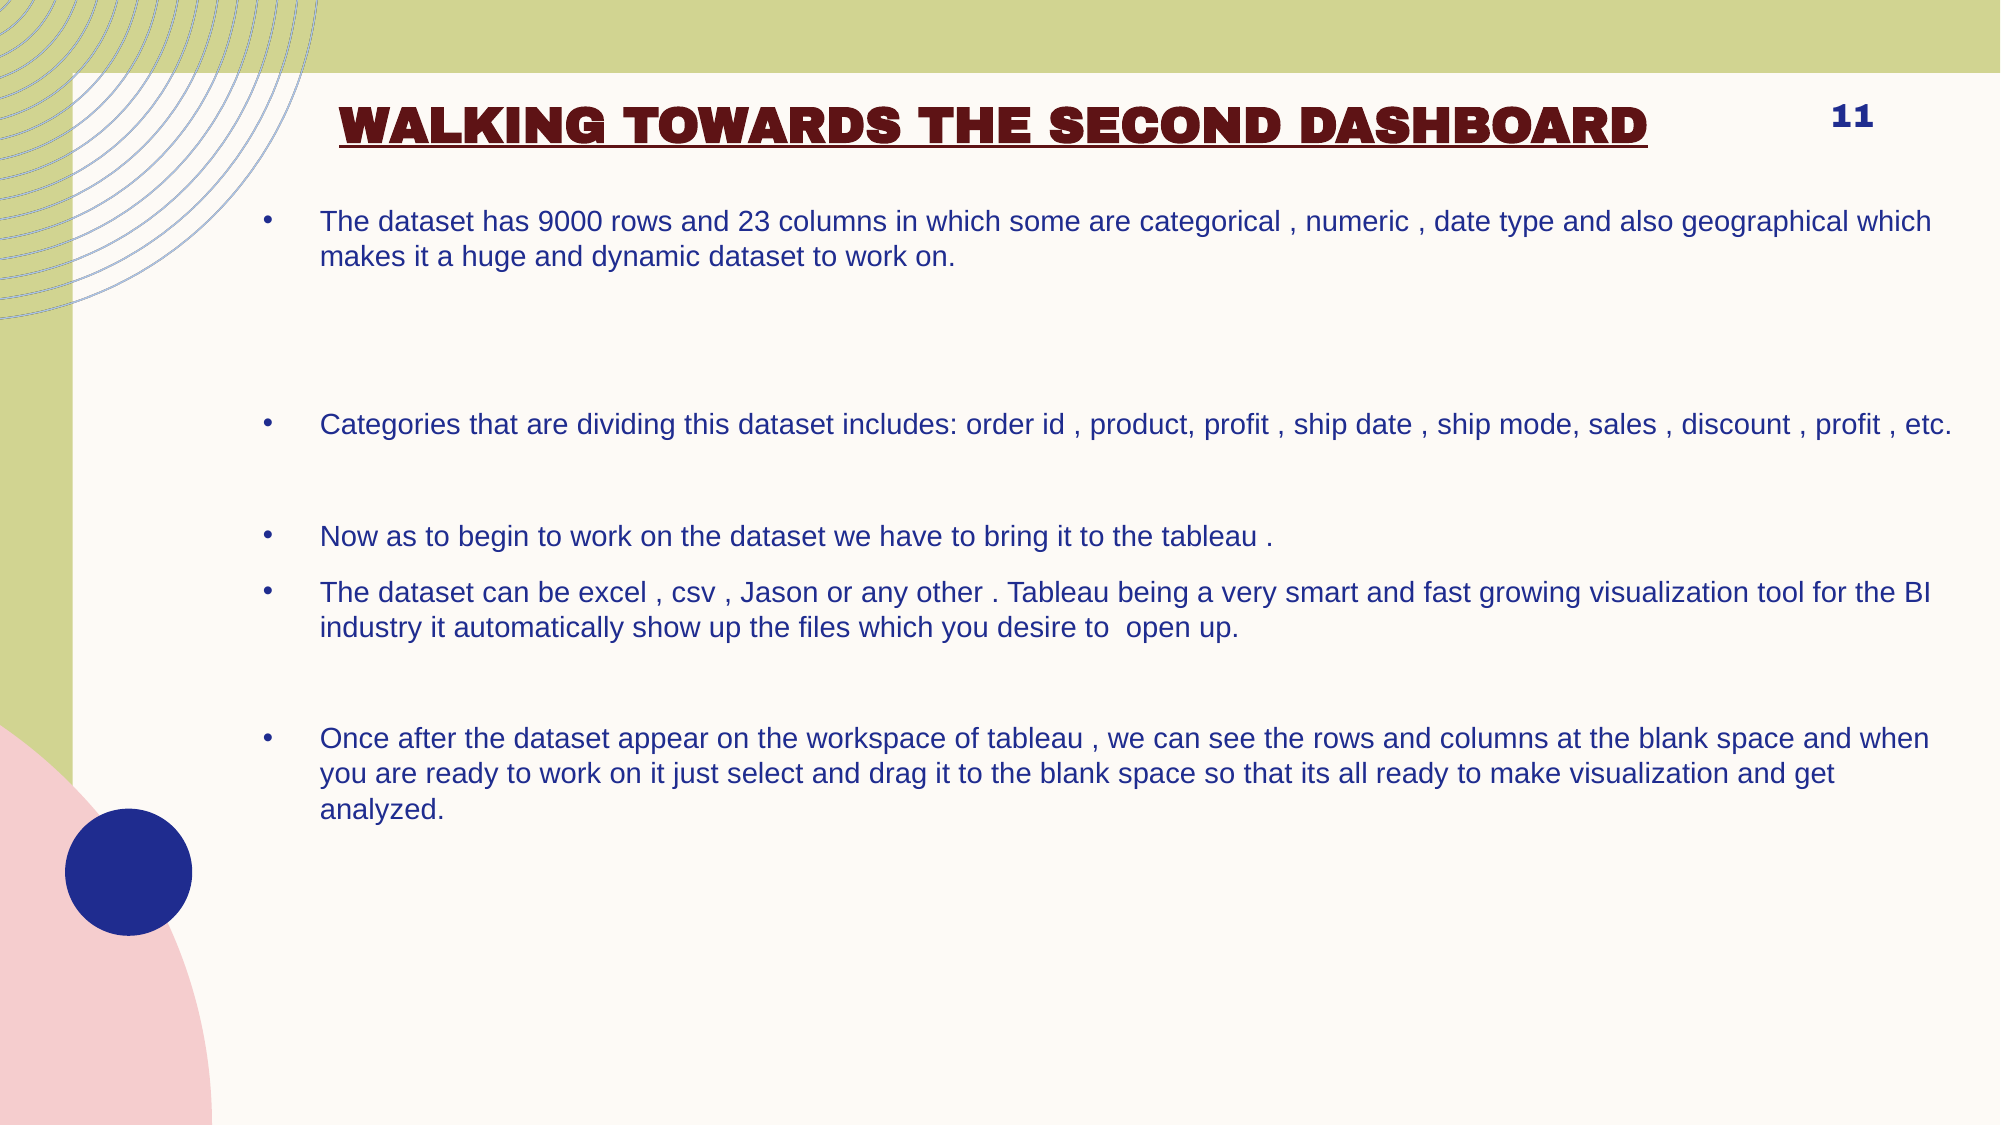

11
# WALKING TOWARDS THE SECOND DASHBOARD
The dataset has 9000 rows and 23 columns in which some are categorical , numeric , date type and also geographical which makes it a huge and dynamic dataset to work on.

Categories that are dividing this dataset includes: order id , product, profit , ship date , ship mode, sales , discount , profit , etc.

Now as to begin to work on the dataset we have to bring it to the tableau .
The dataset can be excel , csv , Jason or any other . Tableau being a very smart and fast growing visualization tool for the BI industry it automatically show up the files which you desire to  open up.

Once after the dataset appear on the workspace of tableau , we can see the rows and columns at the blank space and when you are ready to work on it just select and drag it to the blank space so that its all ready to make visualization and get analyzed.

Seek feedback
Reflect on performance
Explore new techniques
Set personal goals
Iterate and adapt